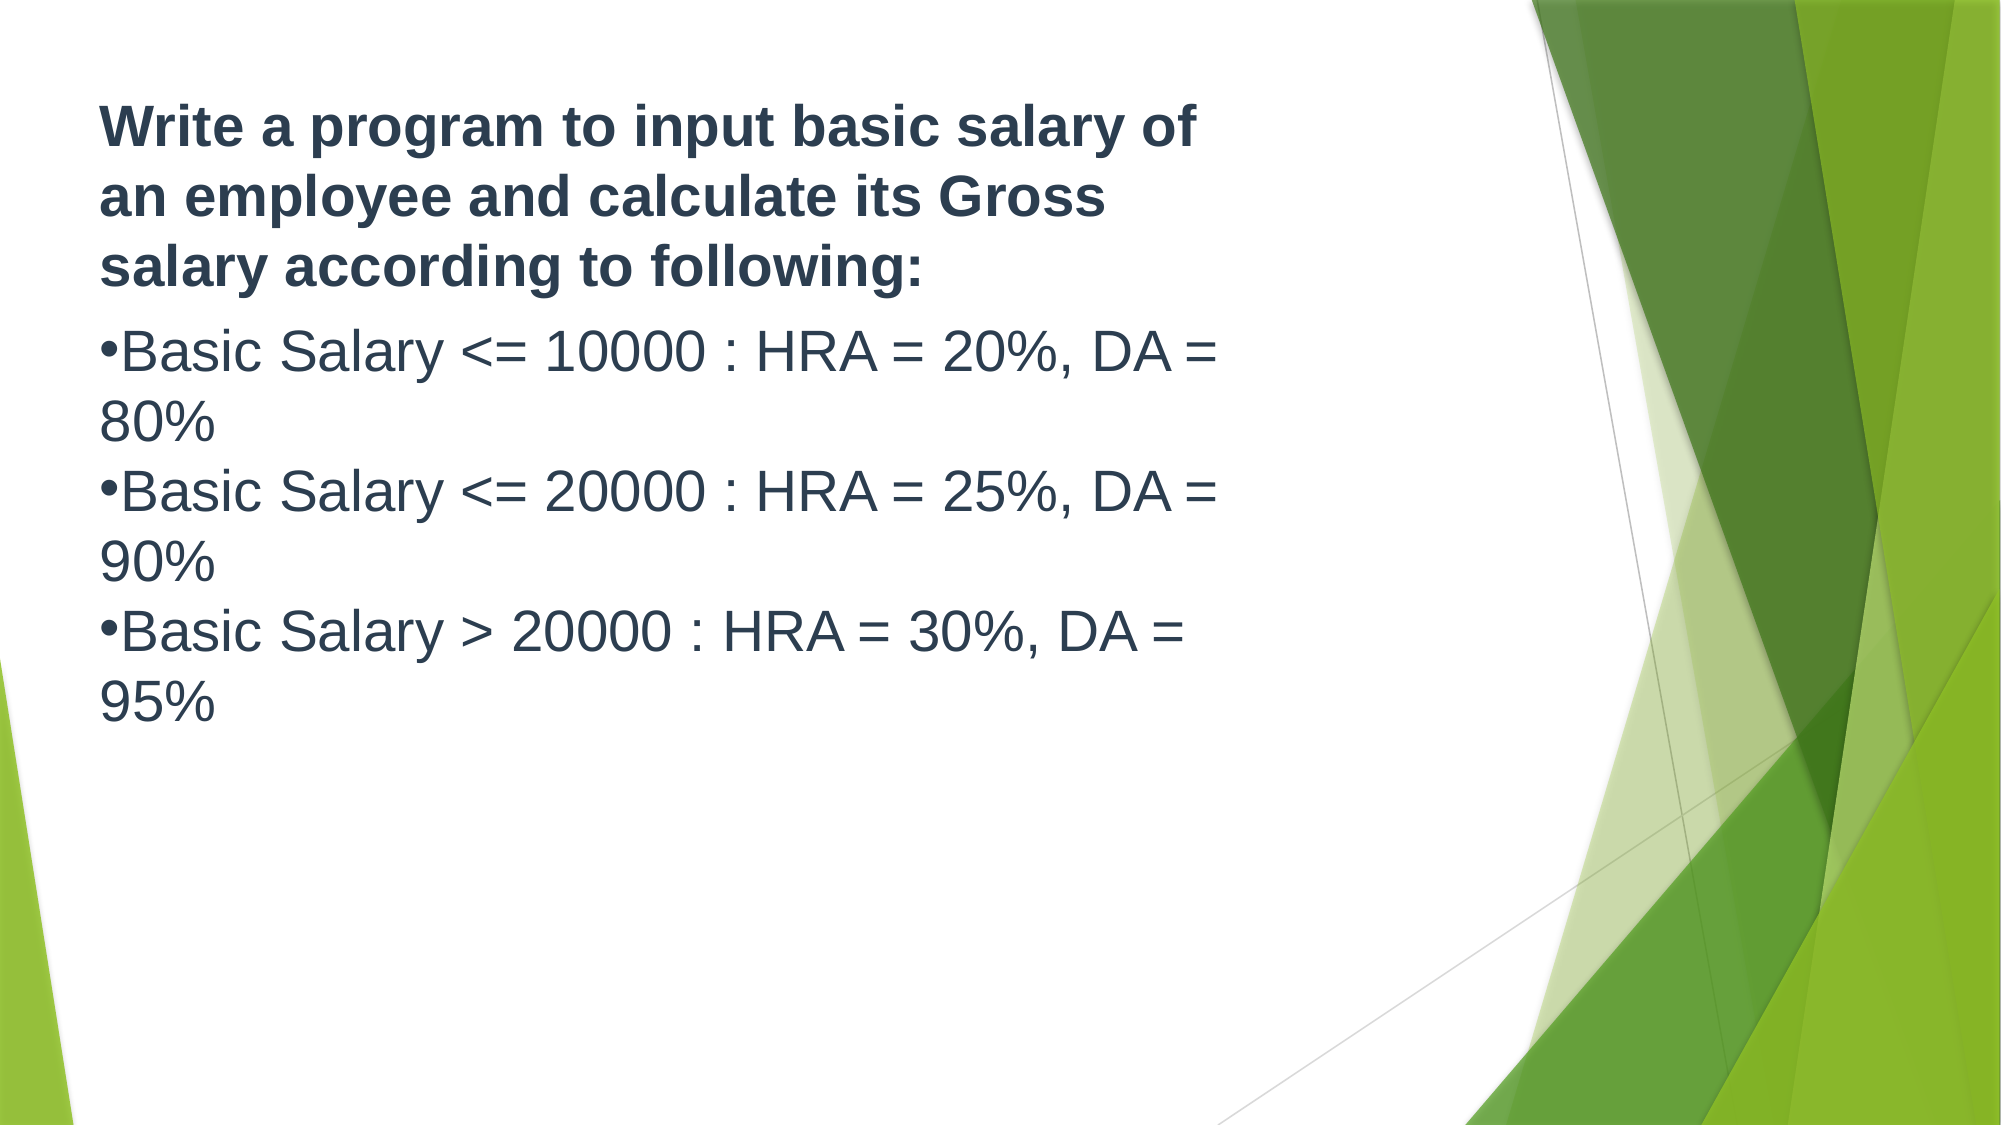

Write a program to input basic salary of an employee and calculate its Gross salary according to following:
Basic Salary <= 10000 : HRA = 20%, DA = 80%
Basic Salary <= 20000 : HRA = 25%, DA = 90%
Basic Salary > 20000 : HRA = 30%, DA = 95%